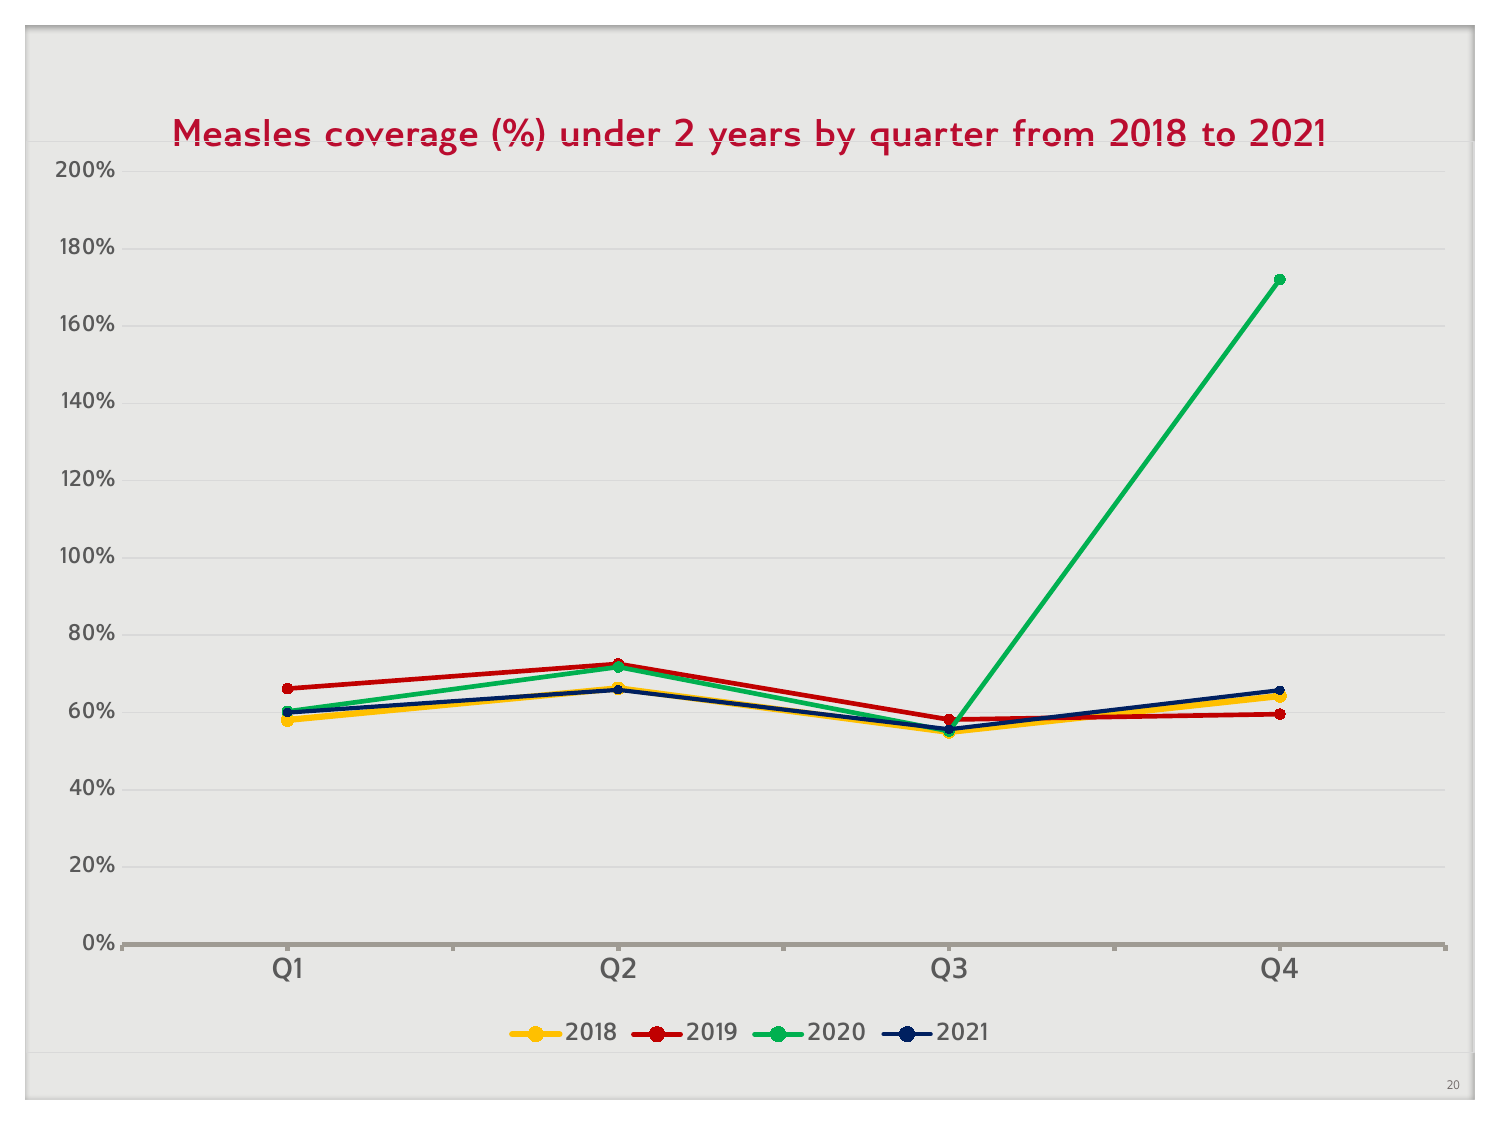

# Measles coverage (%) under 2 years by quarter from 2018 to 2021

### Chart

| Category | 2018 | 2019 | 2020 | 2021 |
|---|---|---|---|---|
| Q1 | 0.5810000000000001 | 0.662 | 0.603 | 0.6 |
| Q2 | 0.663 | 0.726 | 0.718 | 0.659 |
| Q3 | 0.55 | 0.5820000000000001 | 0.552 | 0.557 |
| Q4 | 0.643 | 0.596 | 1.721 | 0.658 |
20